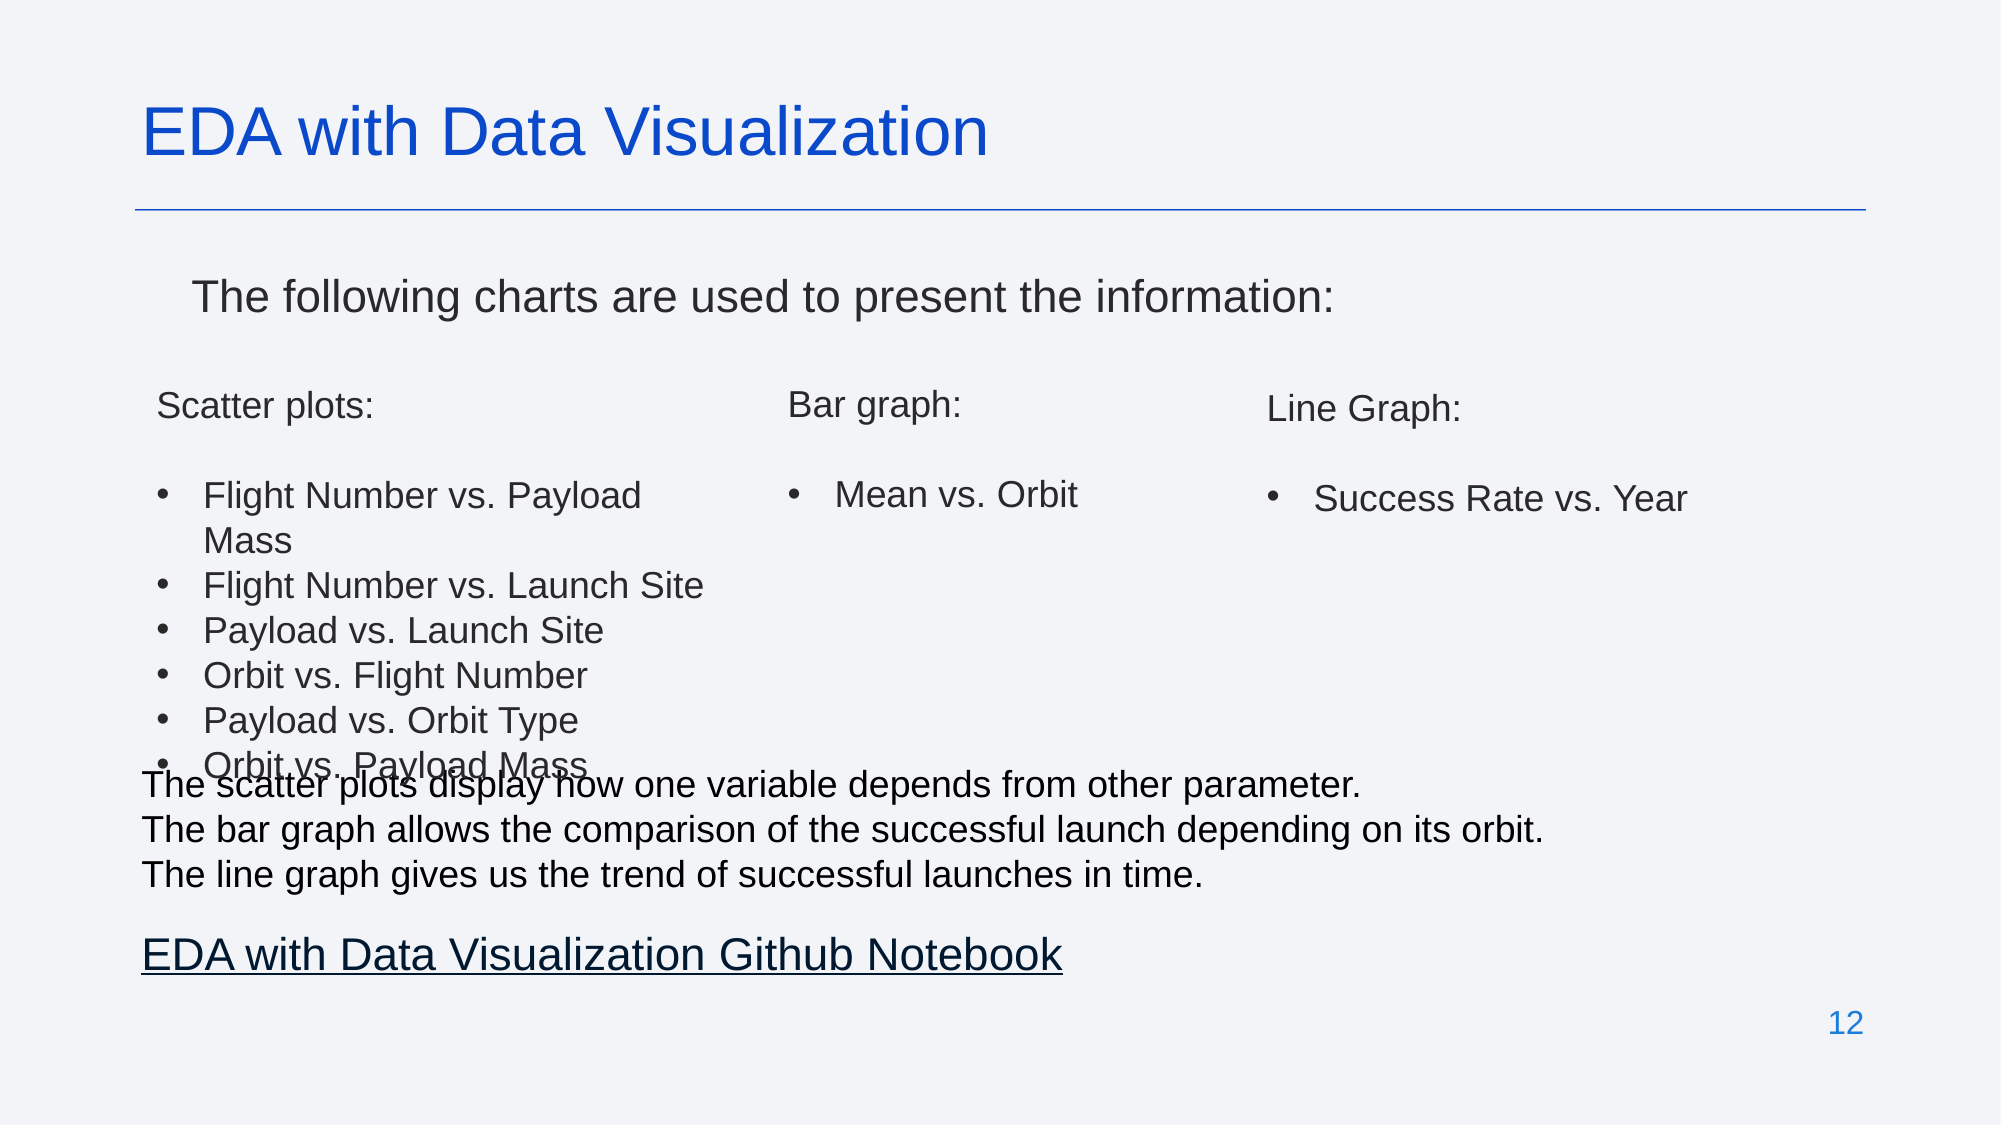

EDA with Data Visualization
The following charts are used to present the information:
Bar graph:

Mean vs. Orbit
Scatter plots:

Flight Number vs. Payload Mass
Flight Number vs. Launch Site
Payload vs. Launch Site
Orbit vs. Flight Number
Payload vs. Orbit Type
Orbit vs. Payload Mass
Line Graph:

Success Rate vs. Year
The scatter plots display how one variable depends from other parameter.
The bar graph allows the comparison of the successful launch depending on its orbit.
The line graph gives us the trend of successful launches in time.
EDA with Data Visualization Github Notebook

12